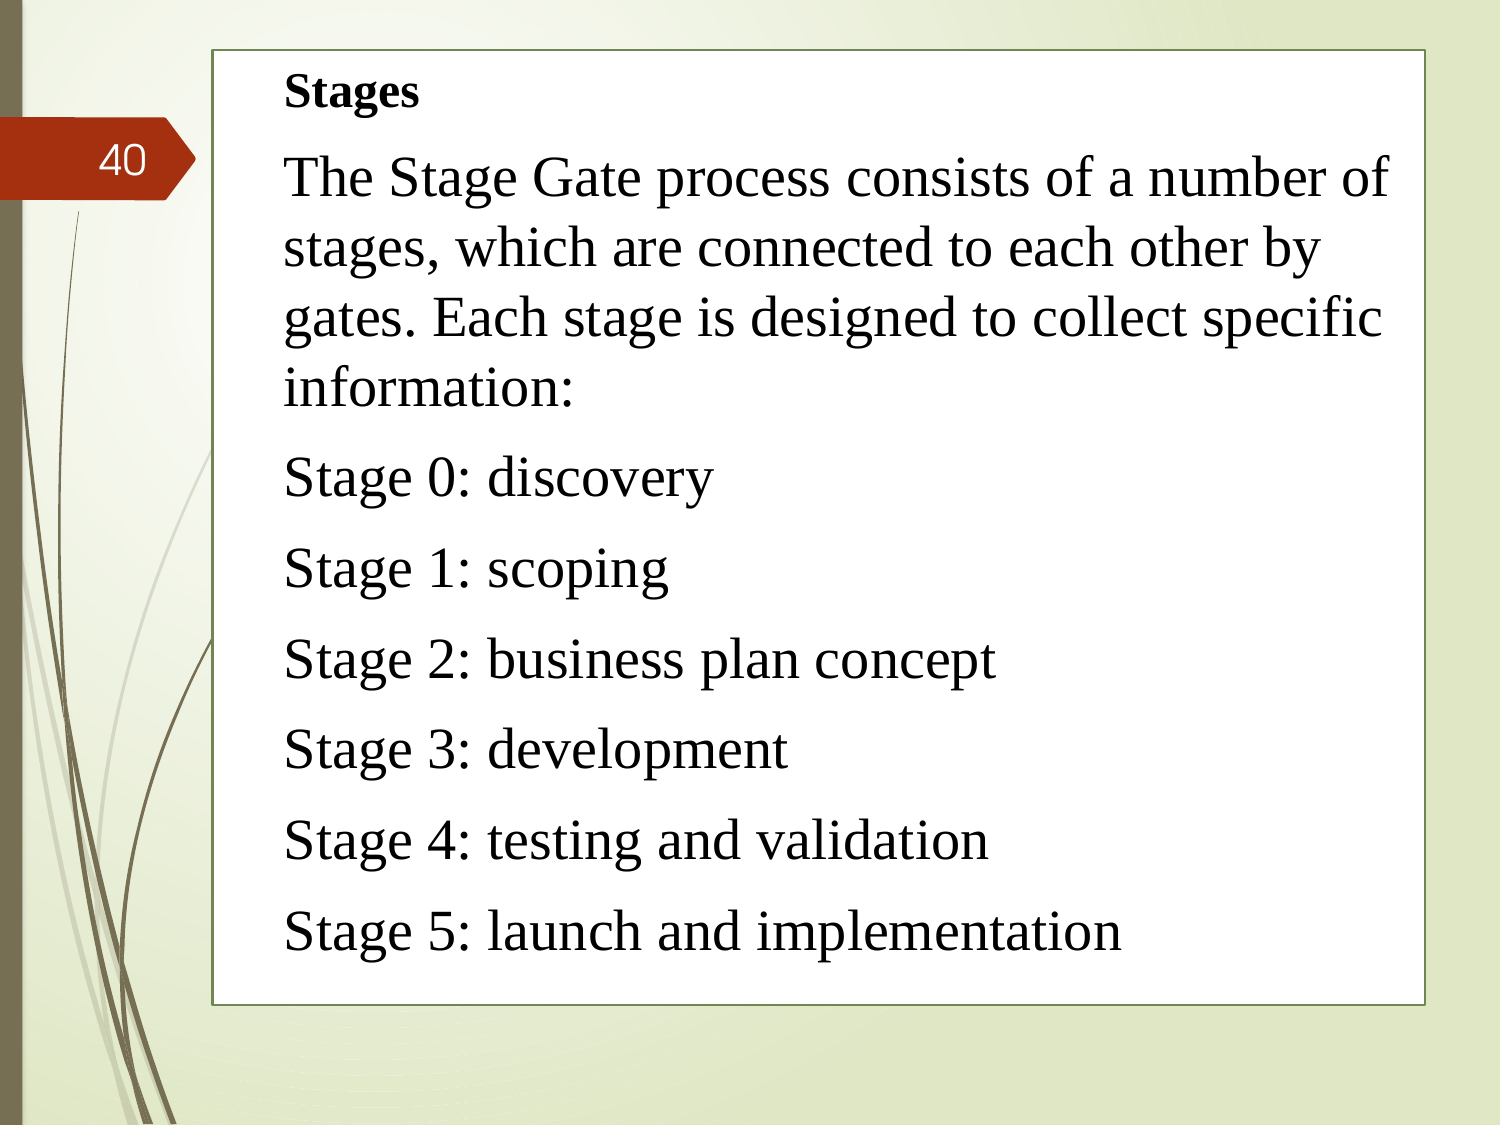

Stages
	The Stage Gate process consists of a number of stages, which are connected to each other by gates. Each stage is designed to collect specific information:
	Stage 0: discovery
	Stage 1: scoping
 	Stage 2: business plan concept
	Stage 3: development
	Stage 4: testing and validation
	Stage 5: launch and implementation

40